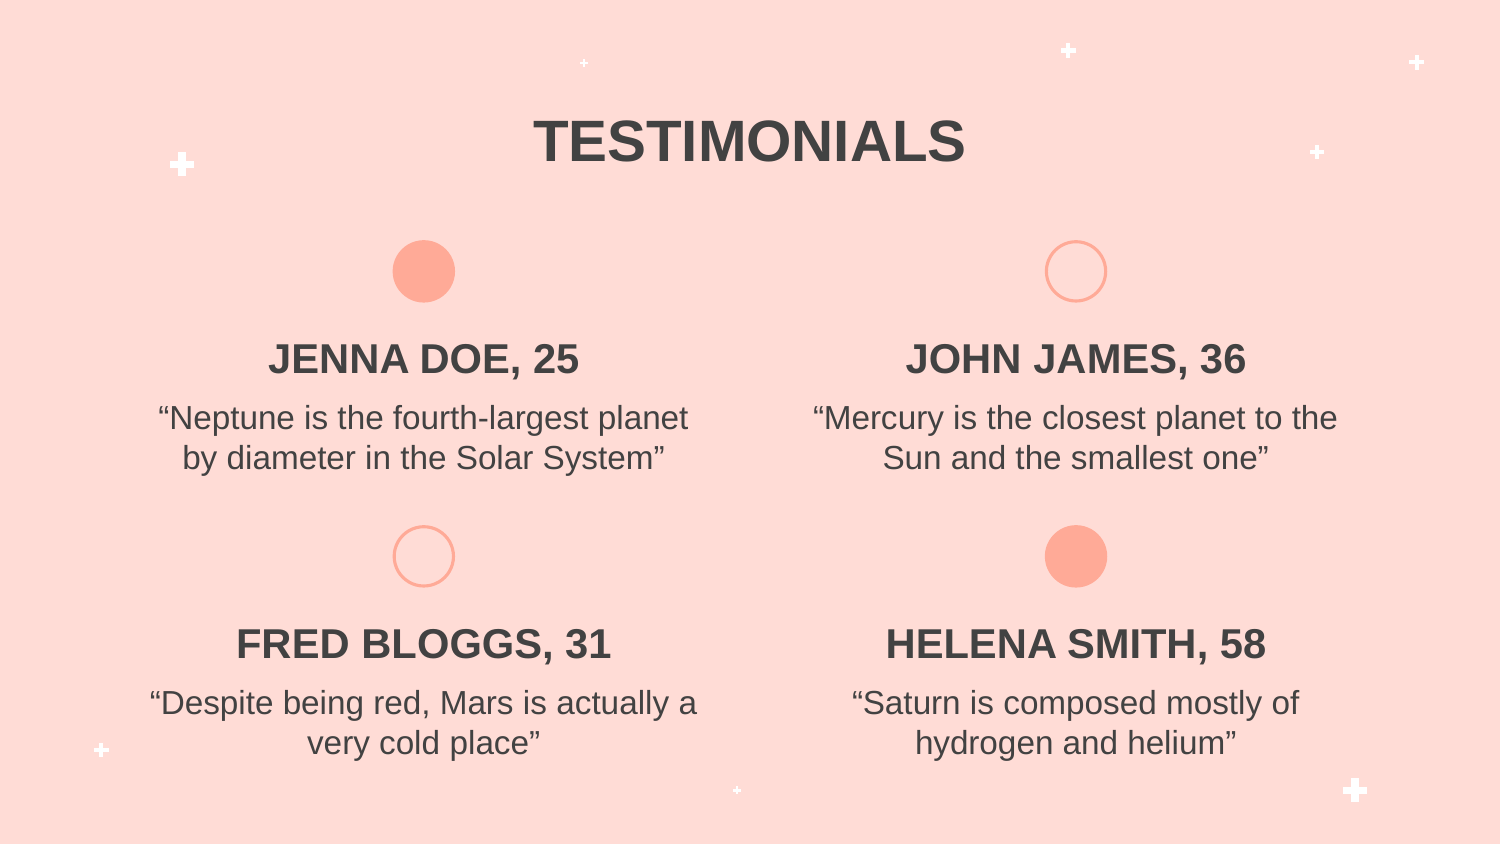

# TESTIMONIALS

JENNA DOE, 25
JOHN JAMES, 36
“Neptune is the fourth-largest planet by diameter in the Solar System”

“Mercury is the closest planet to the Sun and the smallest one”

FRED BLOGGS, 31
HELENA SMITH, 58
“Despite being red, Mars is actually a very cold place”
“Saturn is composed mostly of hydrogen and helium”